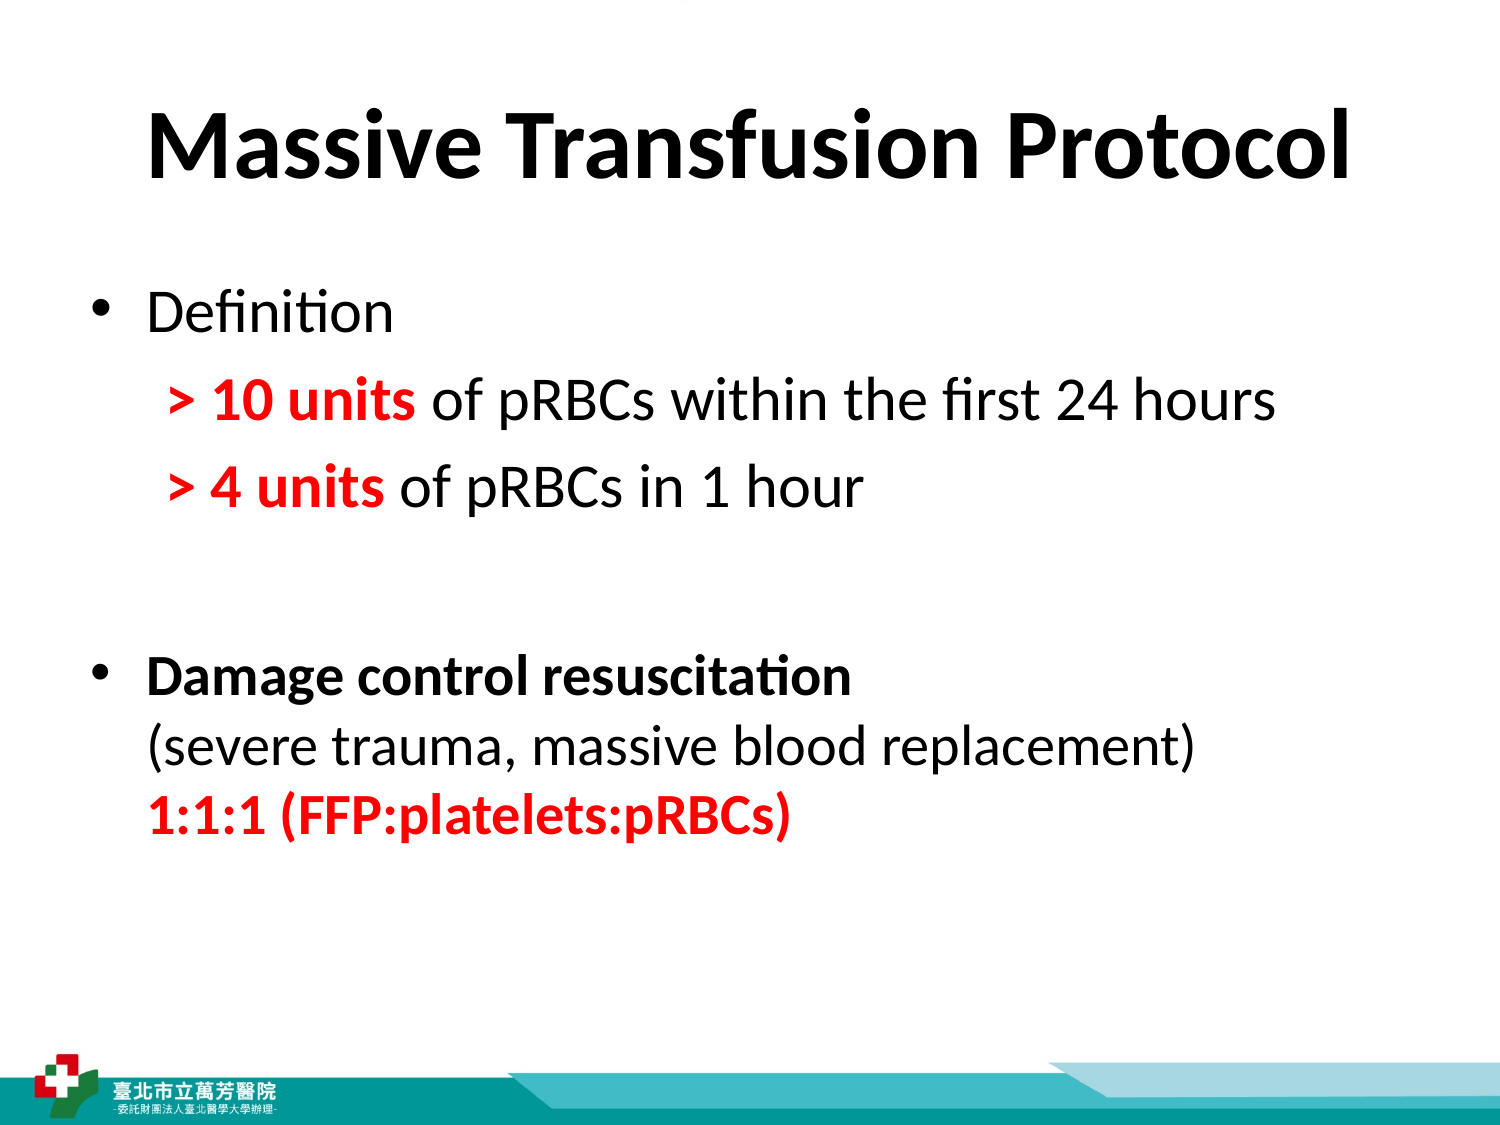

# Massive Transfusion Protocol
Definition
> 10 units of pRBCs within the first 24 hours
> 4 units of pRBCs in 1 hour

Damage control resuscitation
(severe trauma, massive blood replacement)
1:1:1 (FFP:platelets:pRBCs)